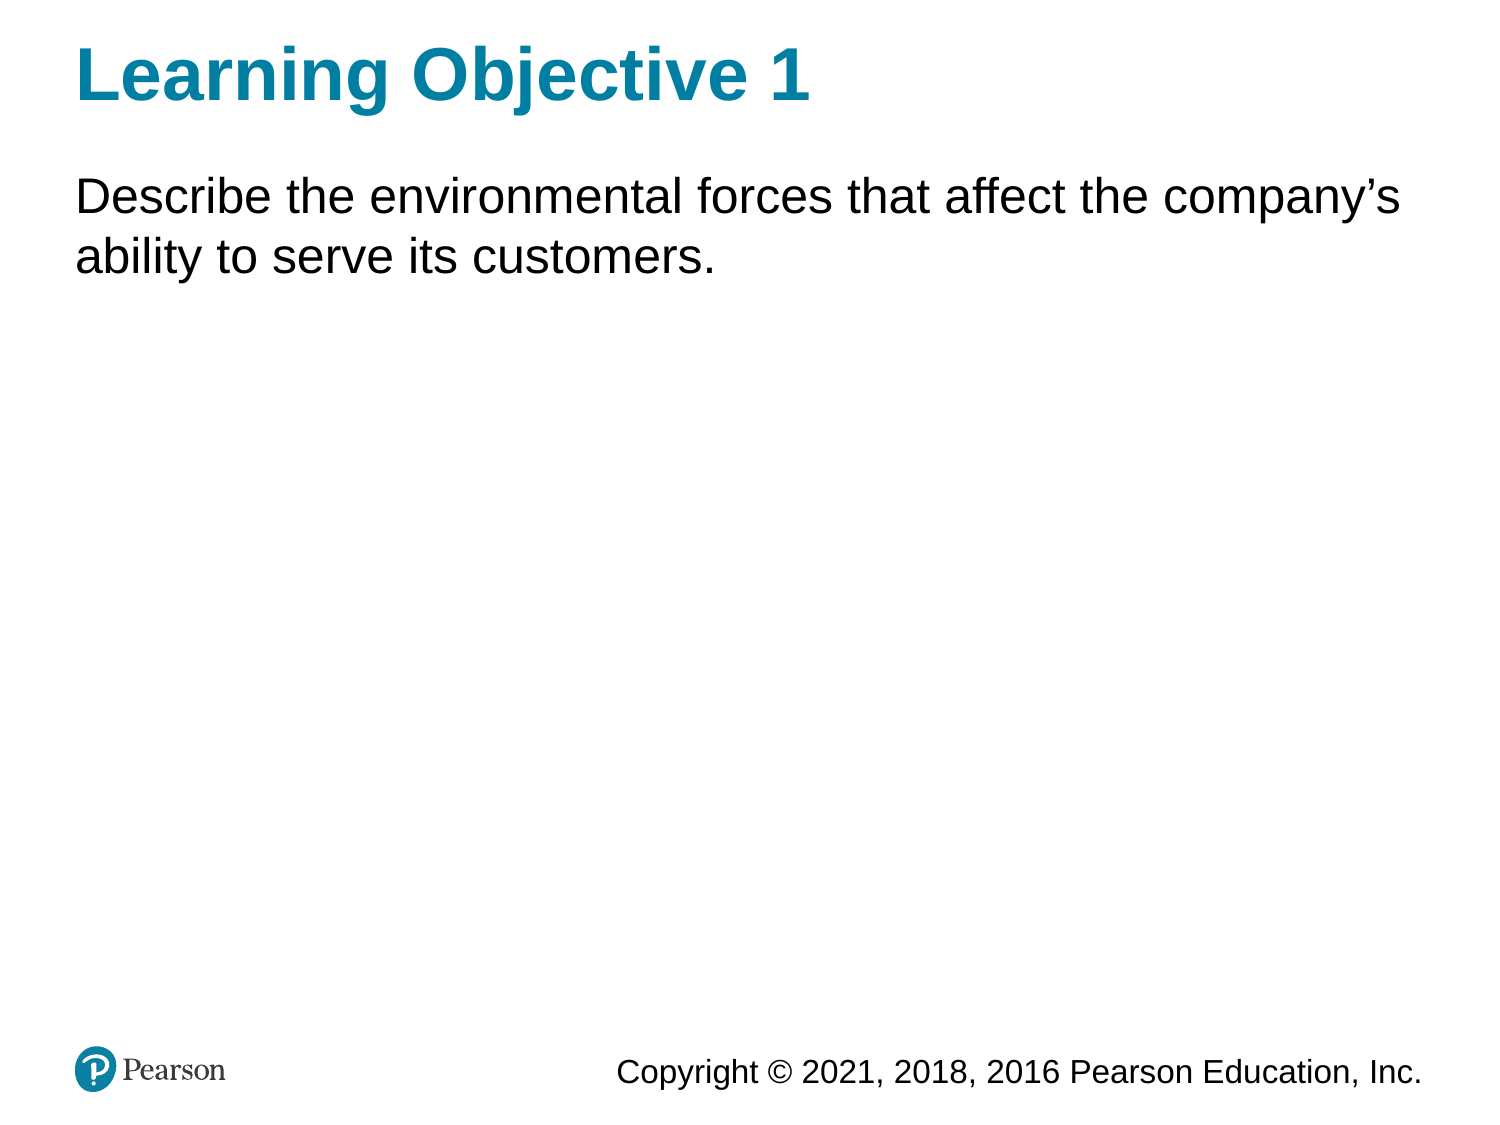

# Learning Objective 1
Describe the environmental forces that affect the company’s ability to serve its customers.